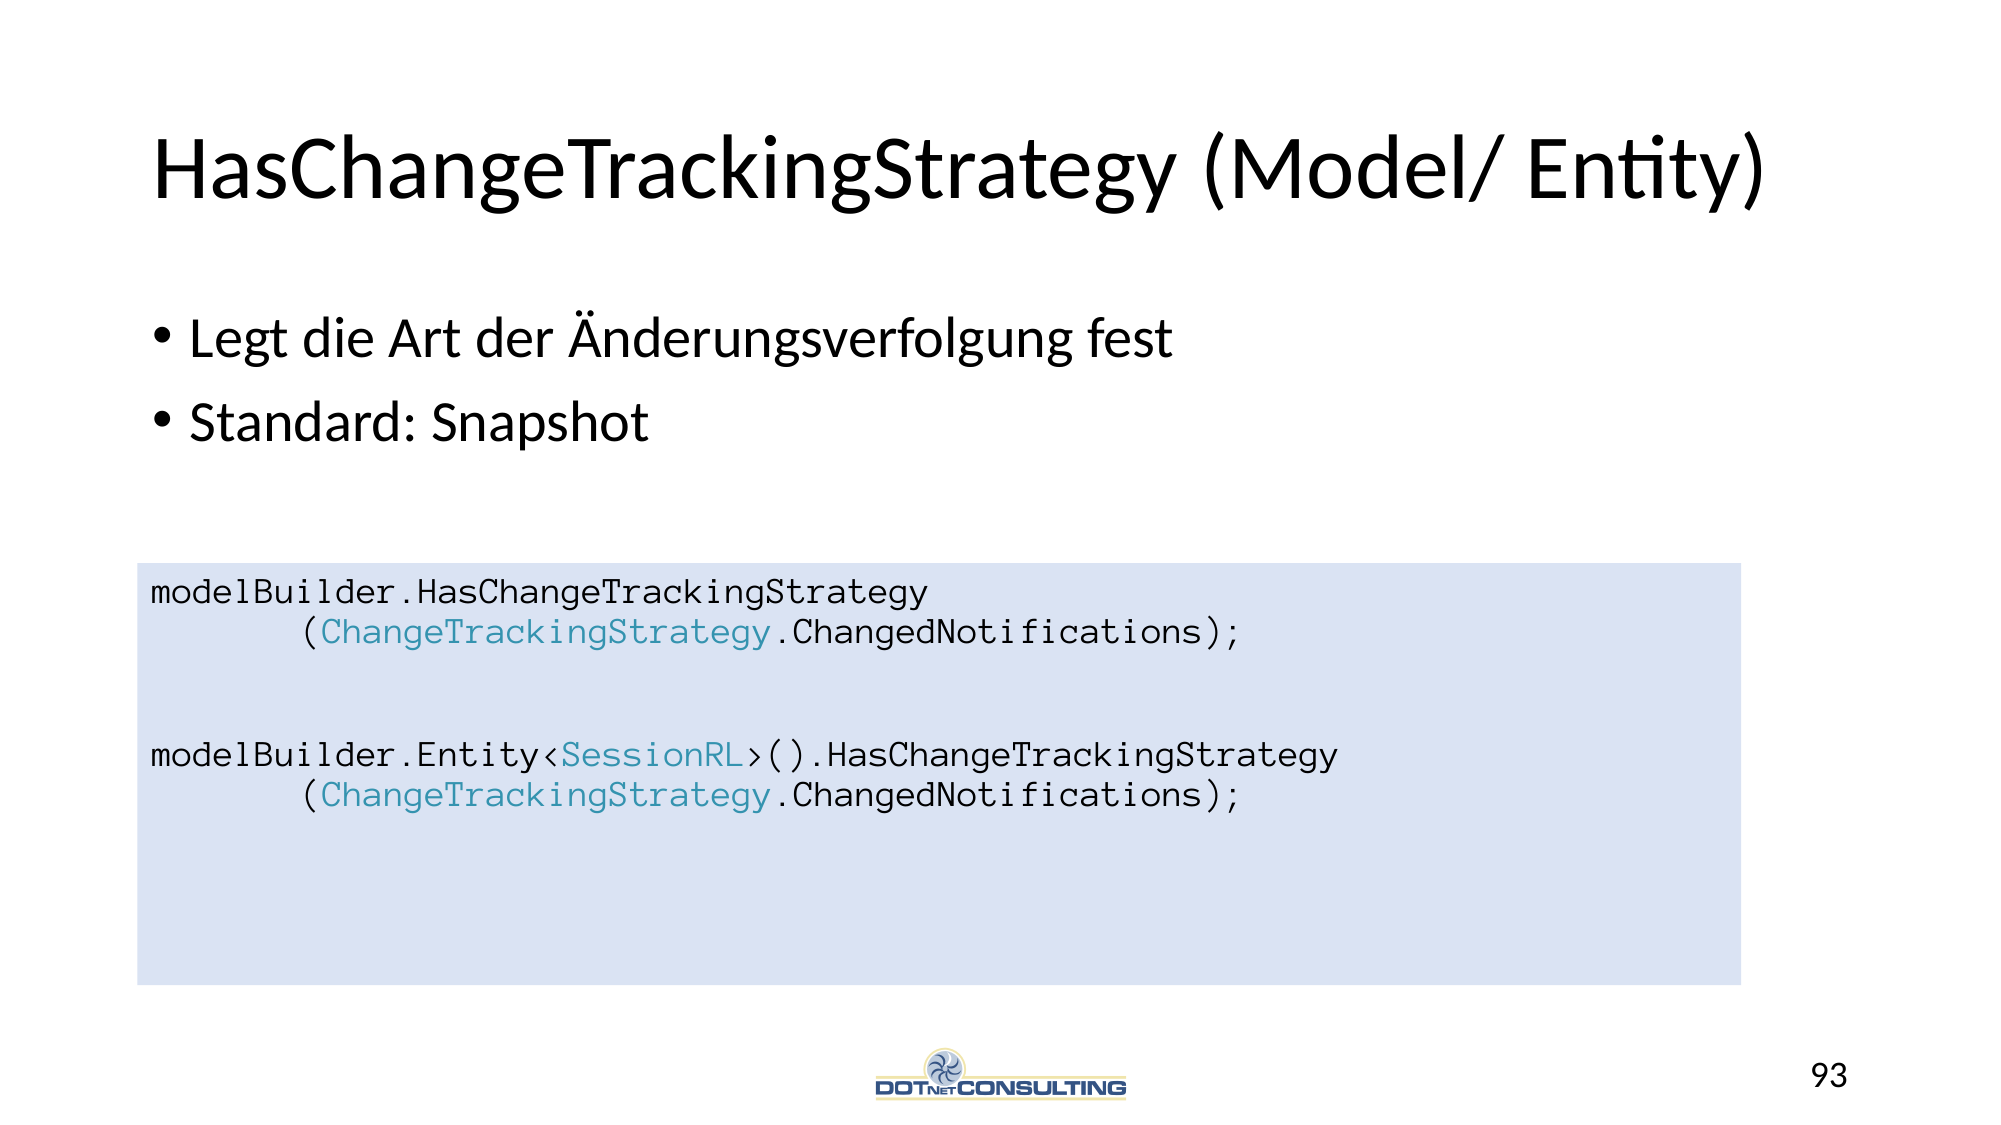

# HasChangeTrackingStrategy (Model/ Entity)
Legt die Art der Änderungsverfolgung fest
Standard: Snapshot
modelBuilder.HasChangeTrackingStrategy
	(ChangeTrackingStrategy.ChangedNotifications);

modelBuilder.Entity<SessionRL>().HasChangeTrackingStrategy
	(ChangeTrackingStrategy.ChangedNotifications);
93